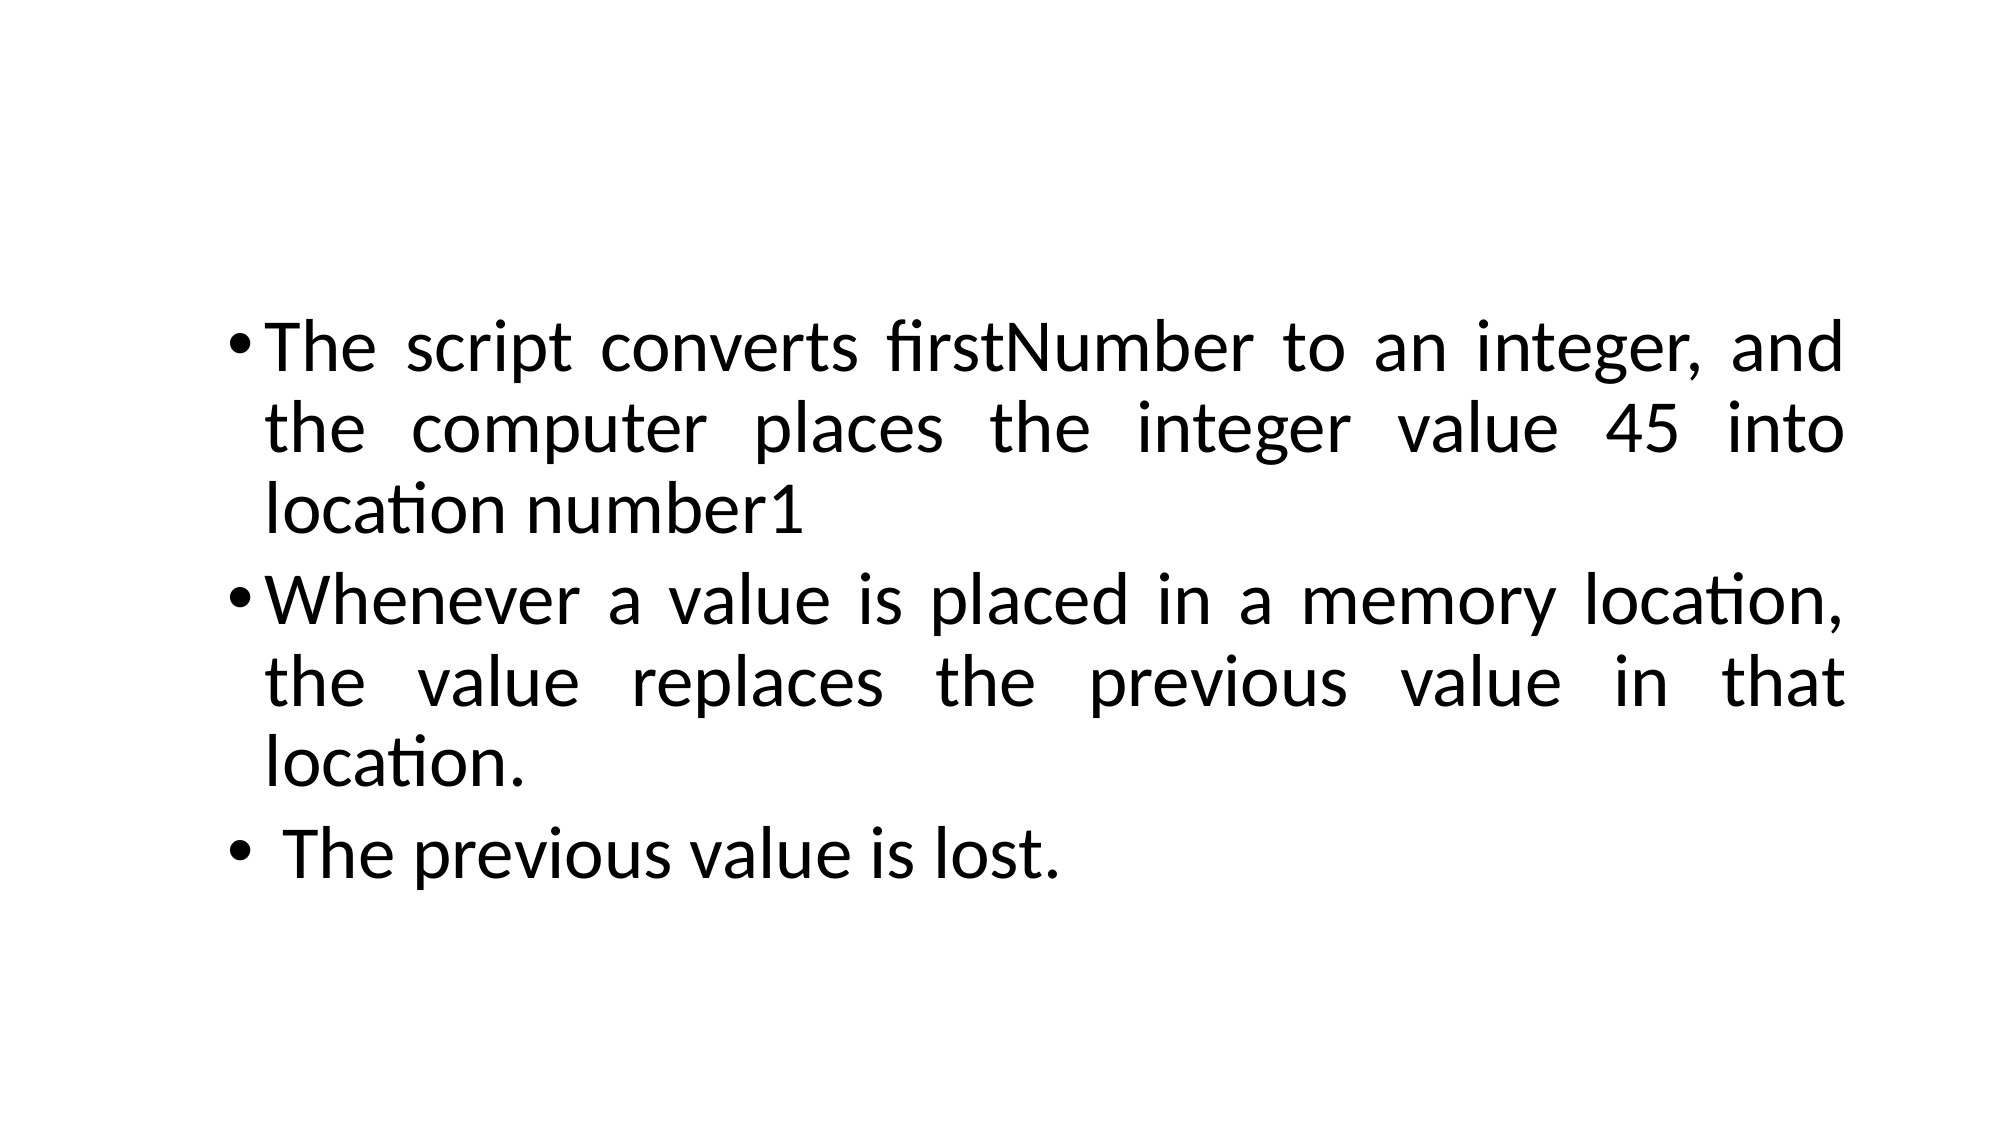

#
The script converts firstNumber to an integer, and the computer places the integer value 45 into location number1
Whenever a value is placed in a memory location, the value replaces the previous value in that location.
 The previous value is lost.